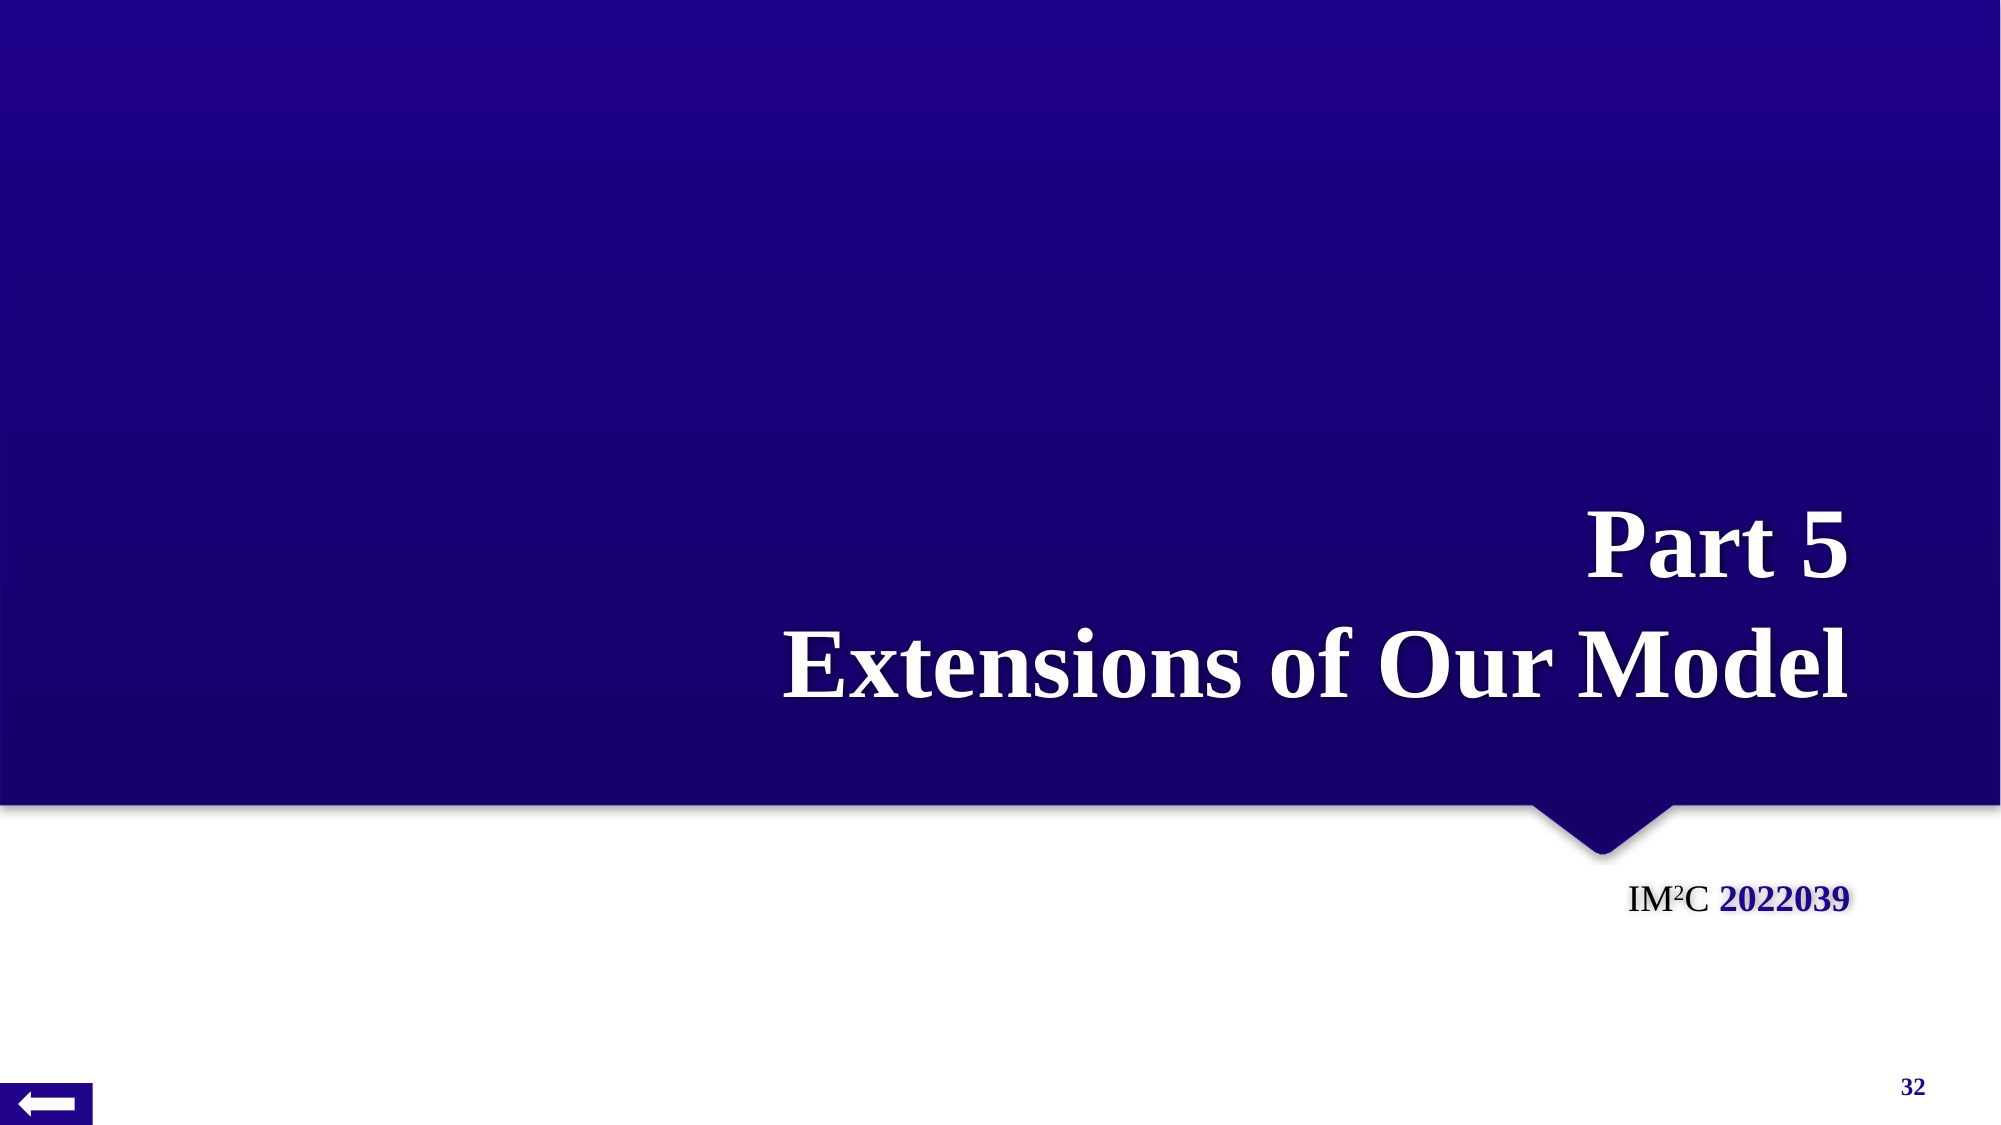

# Part 5 Extensions of Our Model
IM2C 2022039
32